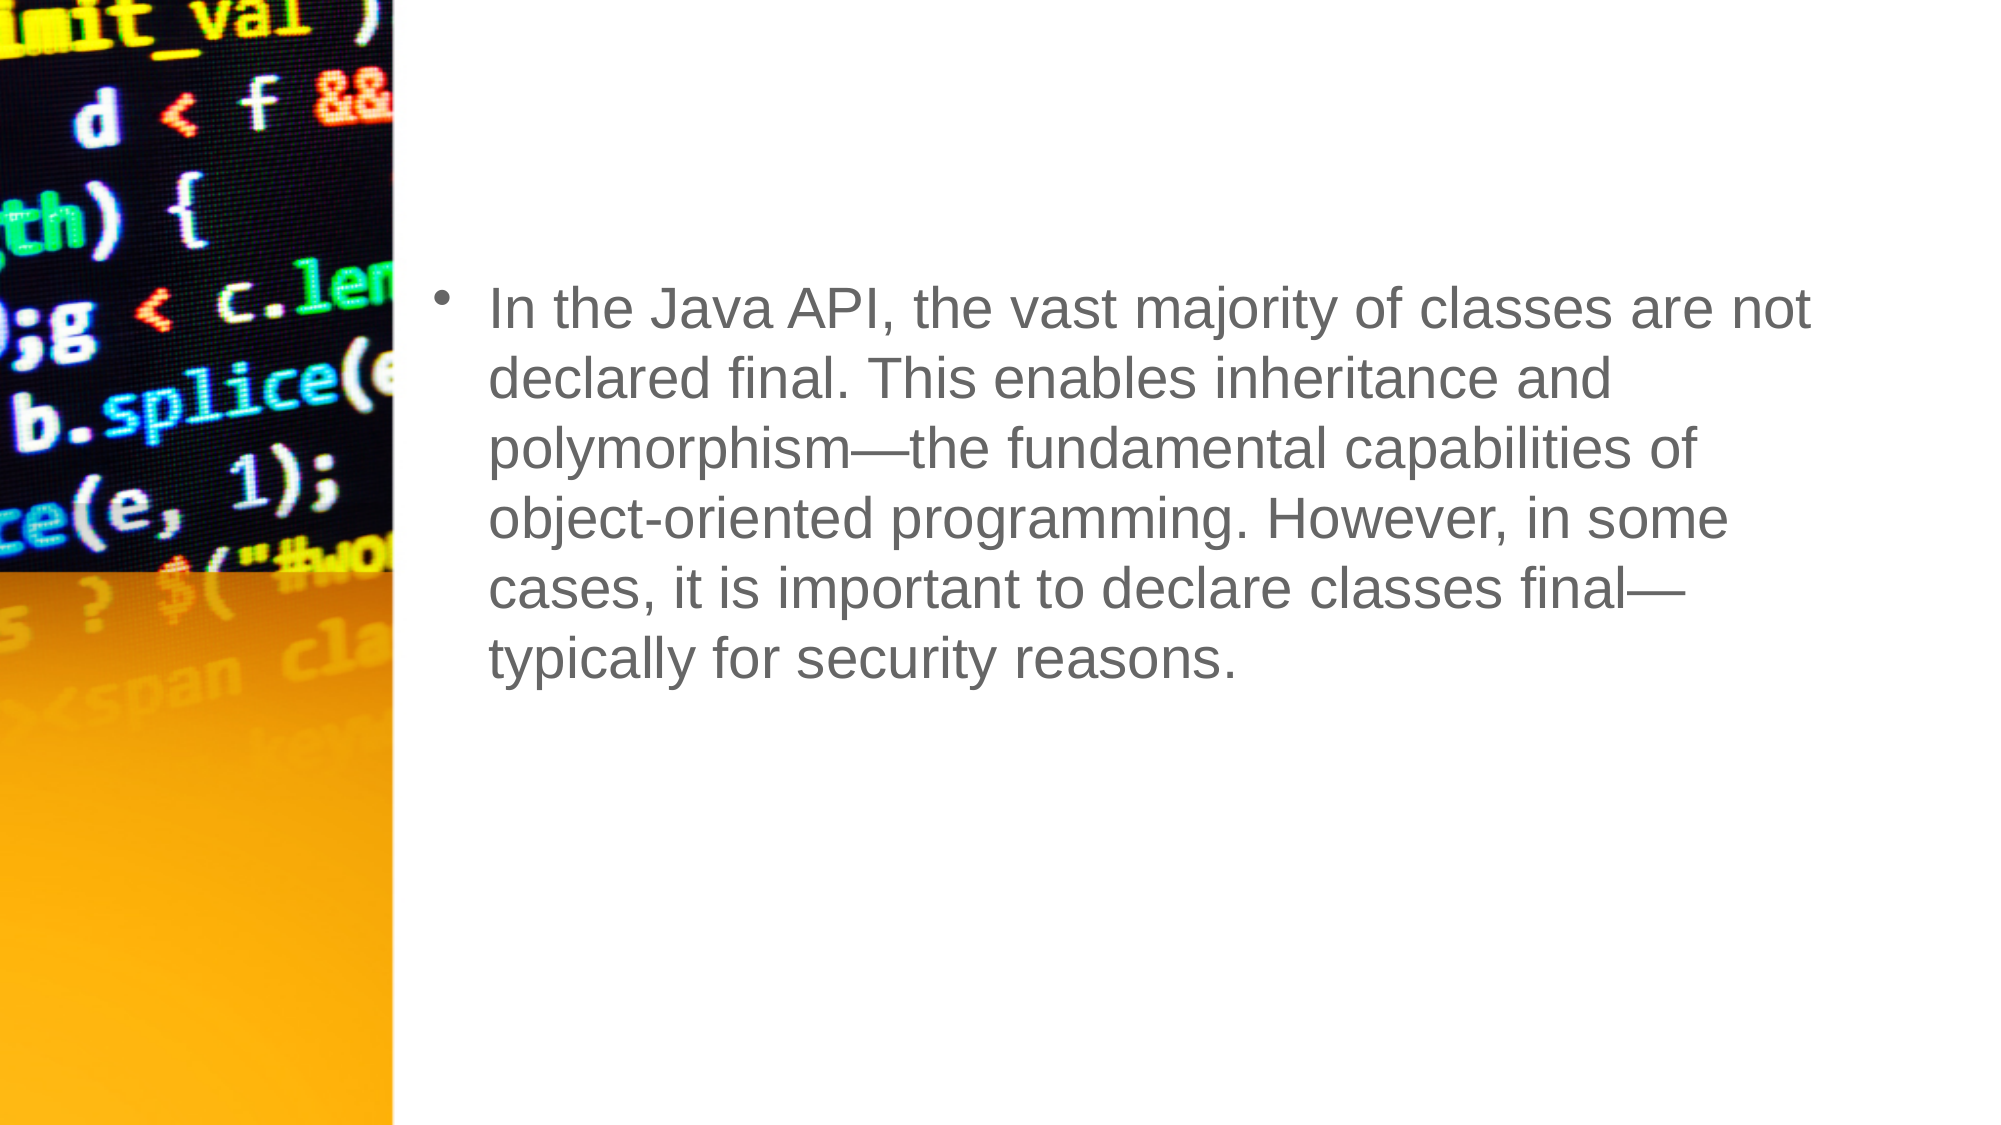

#
In the Java API, the vast majority of classes are not declared final. This enables inheritance and polymorphism—the fundamental capabilities of object-oriented programming. However, in some cases, it is important to declare classes final—typically for security reasons.